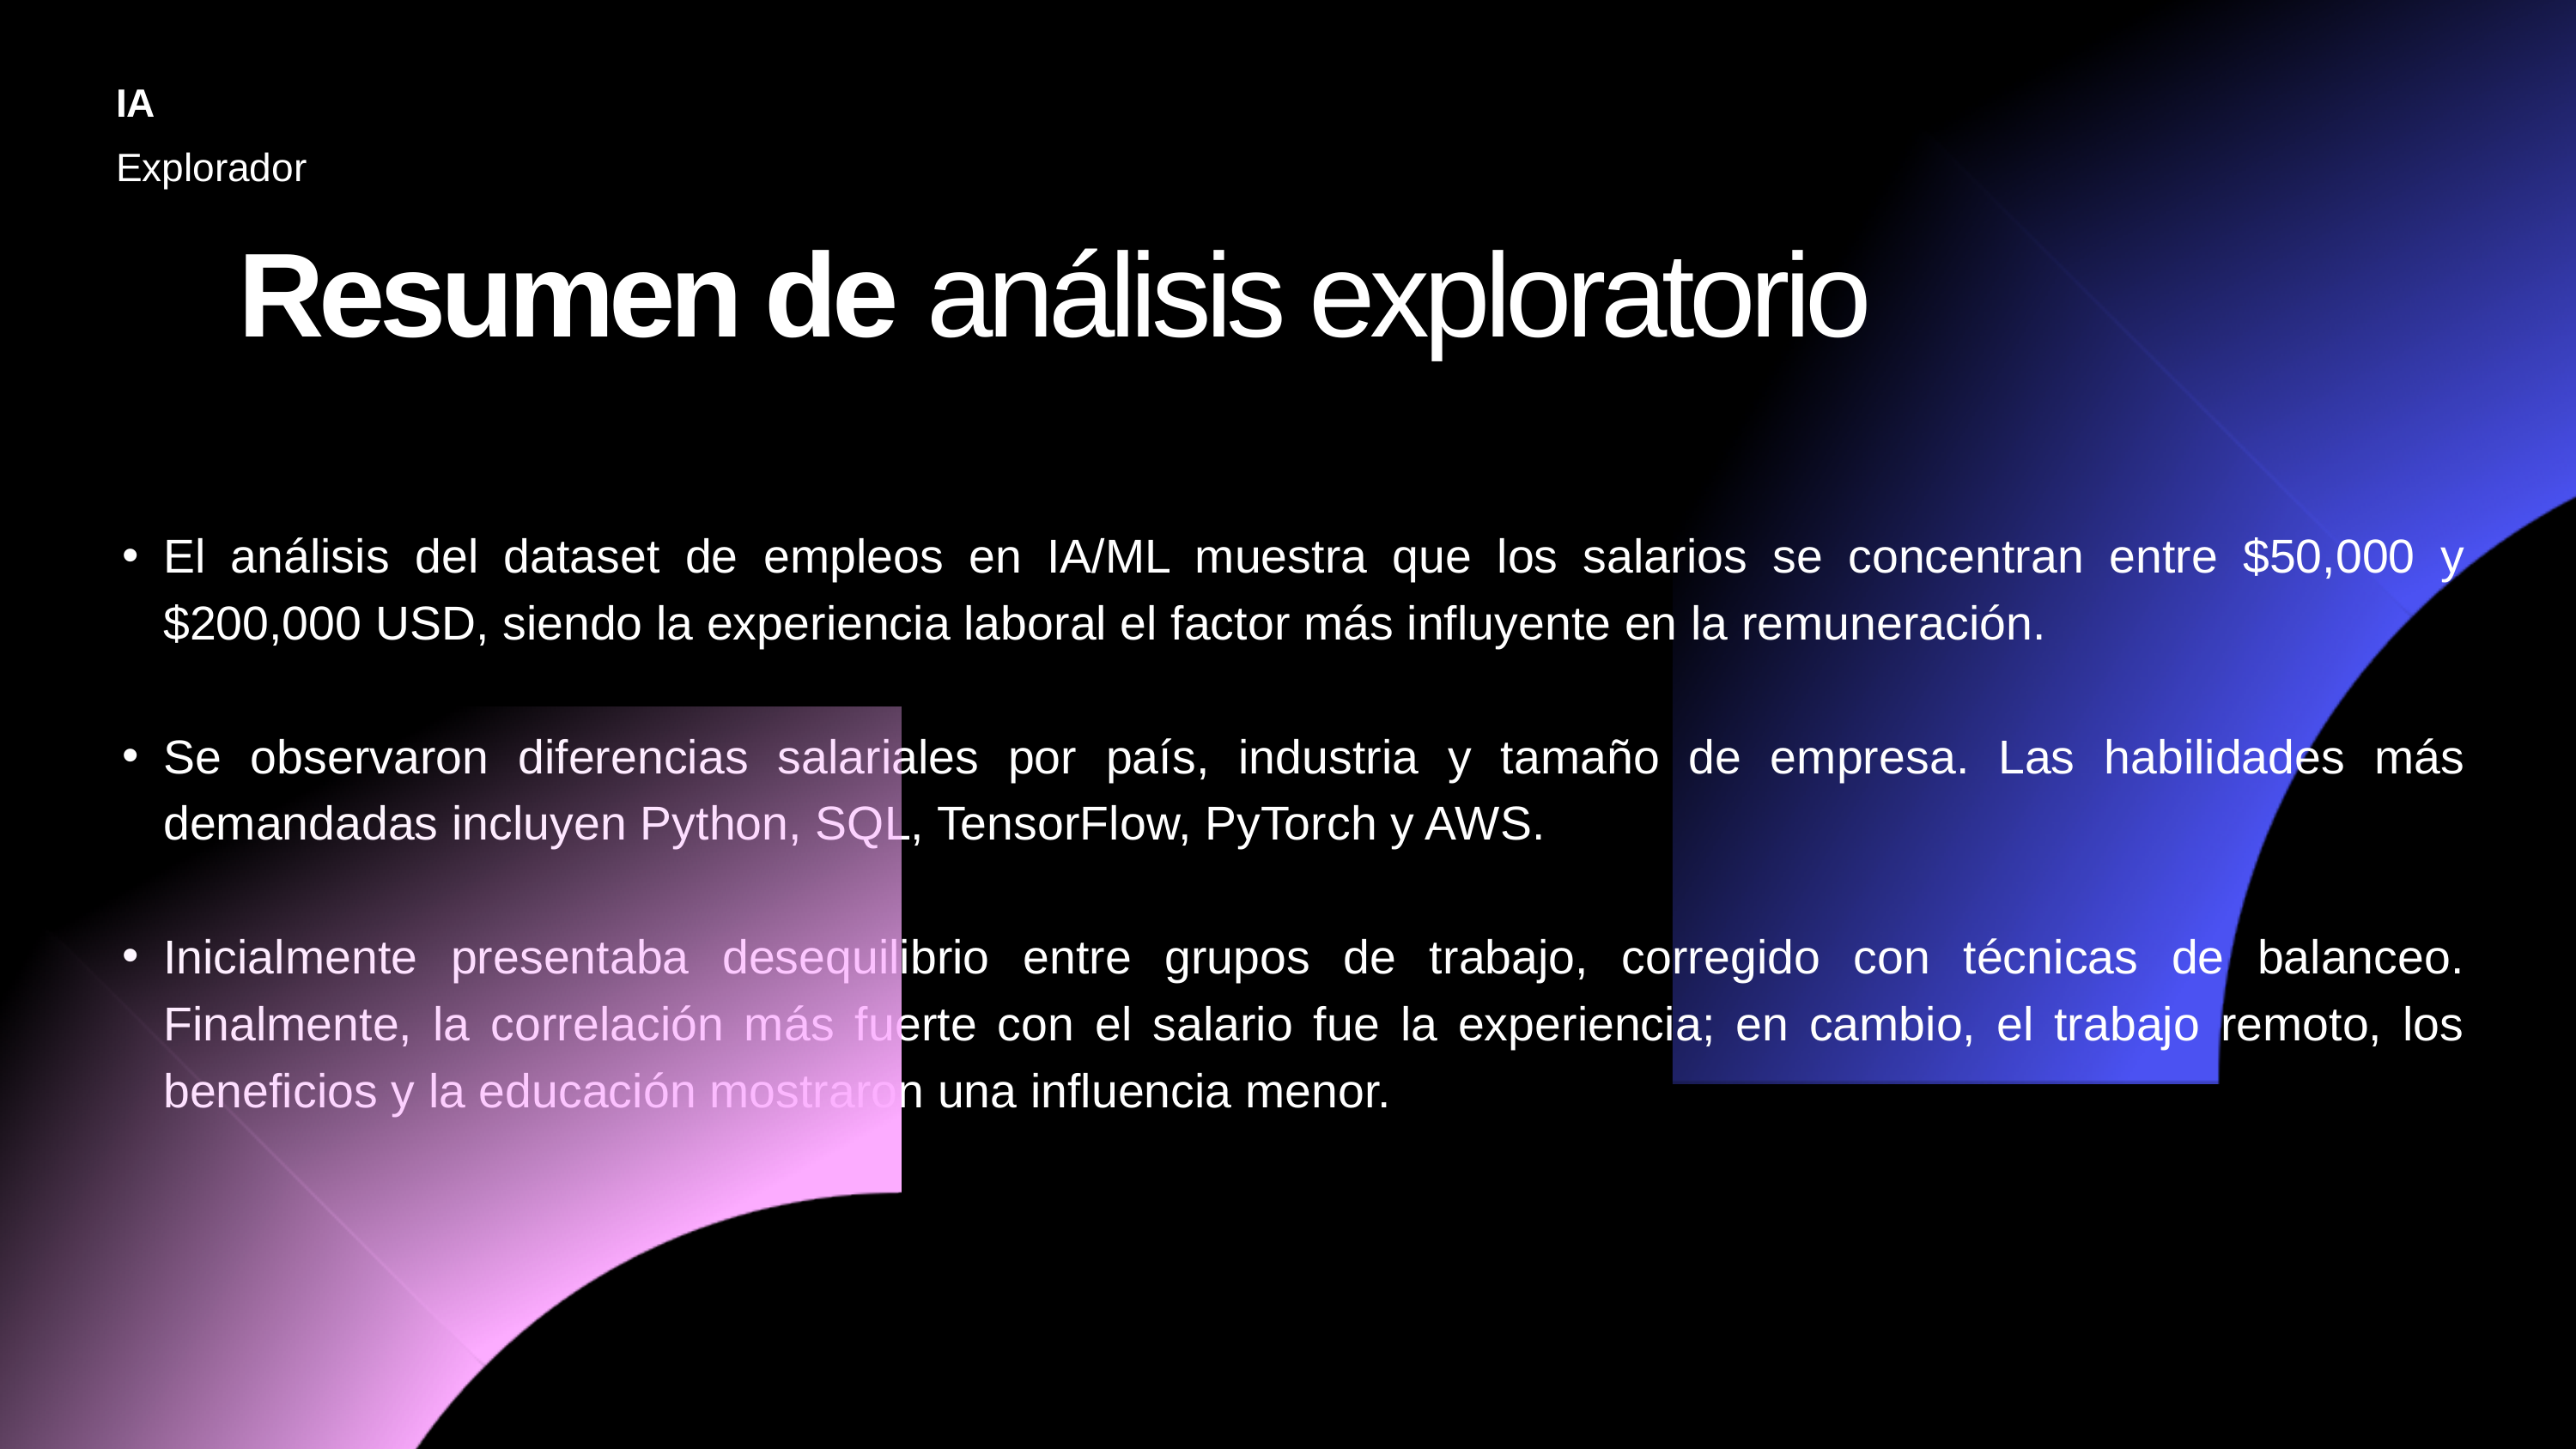

IA
Explorador
Resumen de análisis exploratorio
El análisis del dataset de empleos en IA/ML muestra que los salarios se concentran entre $50,000 y $200,000 USD, siendo la experiencia laboral el factor más influyente en la remuneración.

Se observaron diferencias salariales por país, industria y tamaño de empresa. Las habilidades más demandadas incluyen Python, SQL, TensorFlow, PyTorch y AWS.

Inicialmente presentaba desequilibrio entre grupos de trabajo, corregido con técnicas de balanceo. Finalmente, la correlación más fuerte con el salario fue la experiencia; en cambio, el trabajo remoto, los beneficios y la educación mostraron una influencia menor.